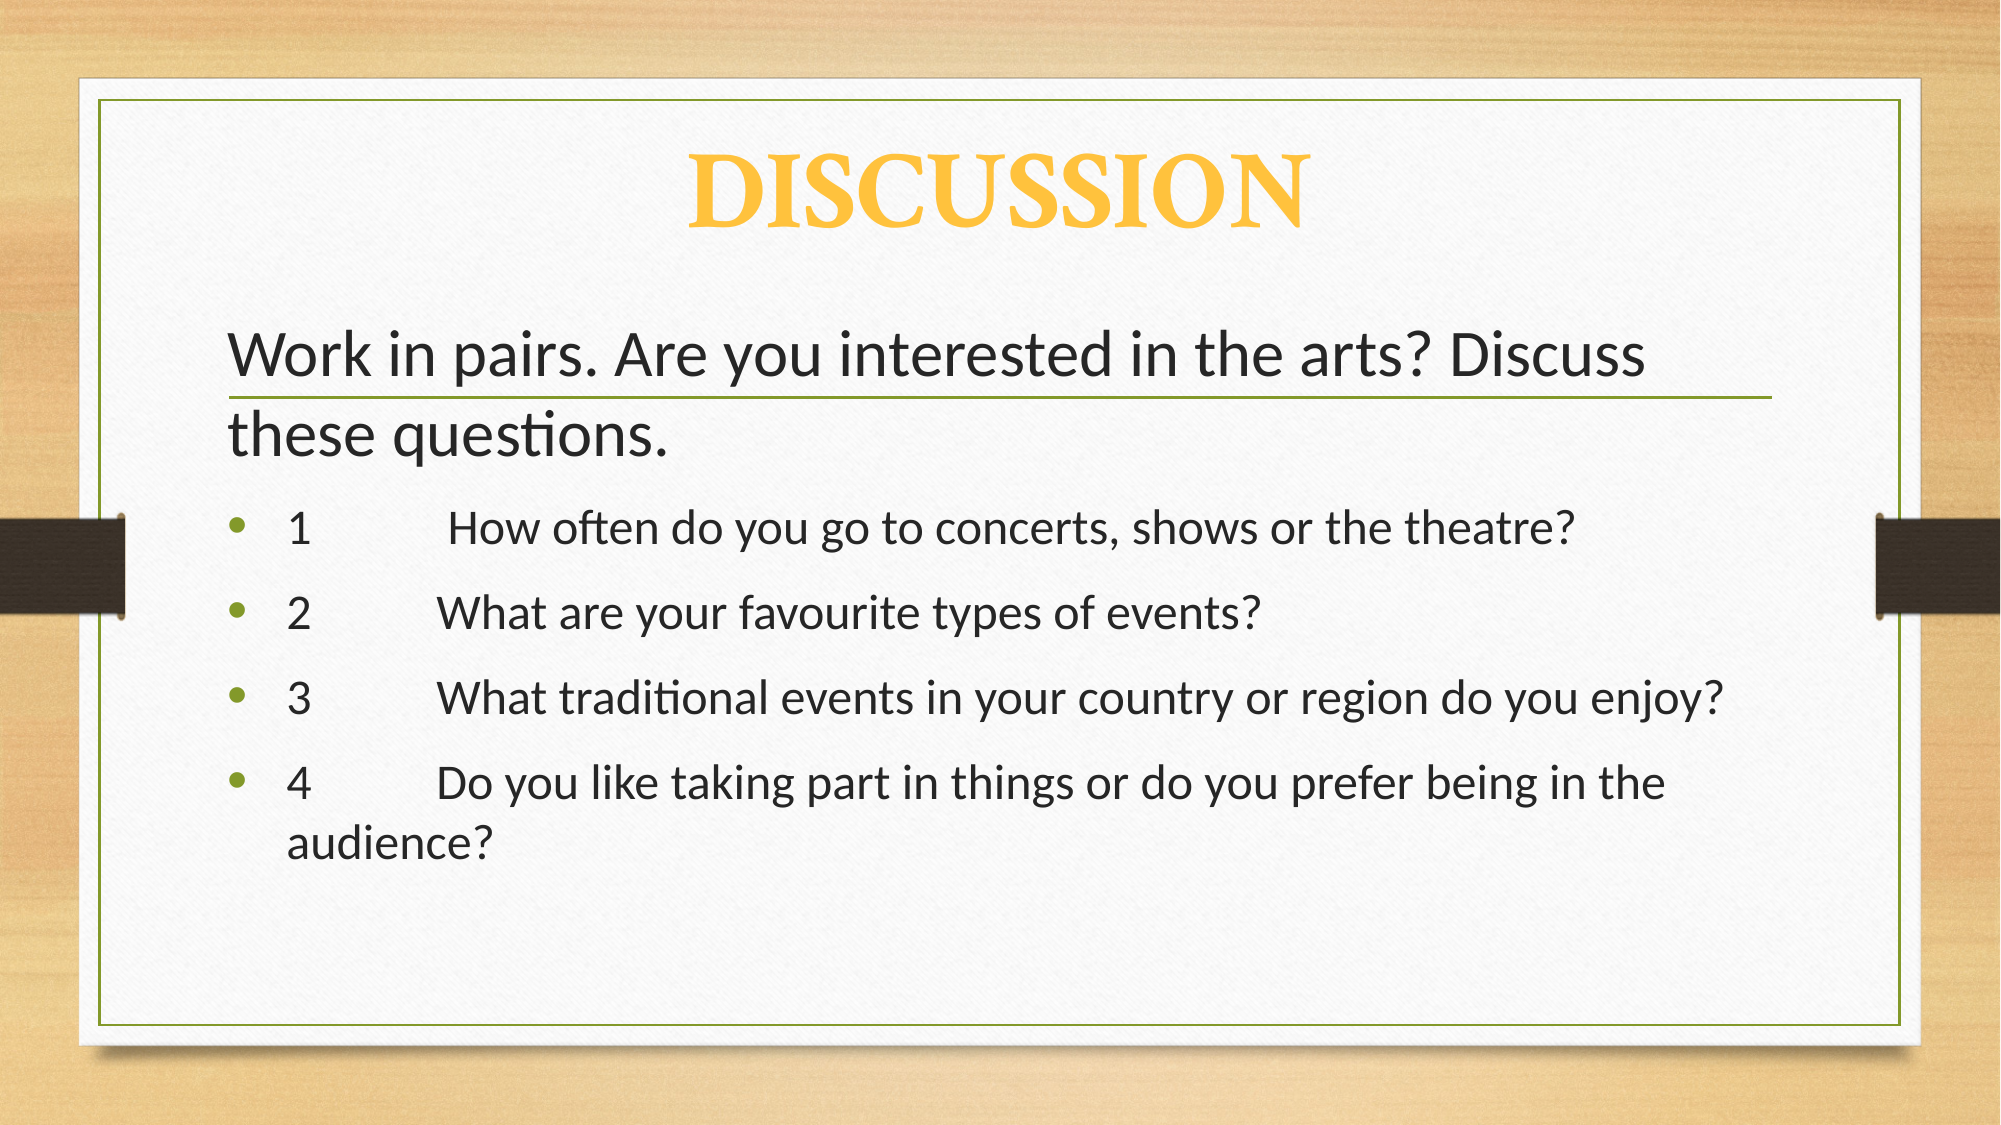

DISCUSSION
Work in pairs. Are you interested in the arts? Discuss these questions.
1	 How often do you go to concerts, shows or the theatre?
2 	What are your favourite types of events?
3 	What traditional events in your country or region do you enjoy?
4 	Do you like taking part in things or do you prefer being in the audience?